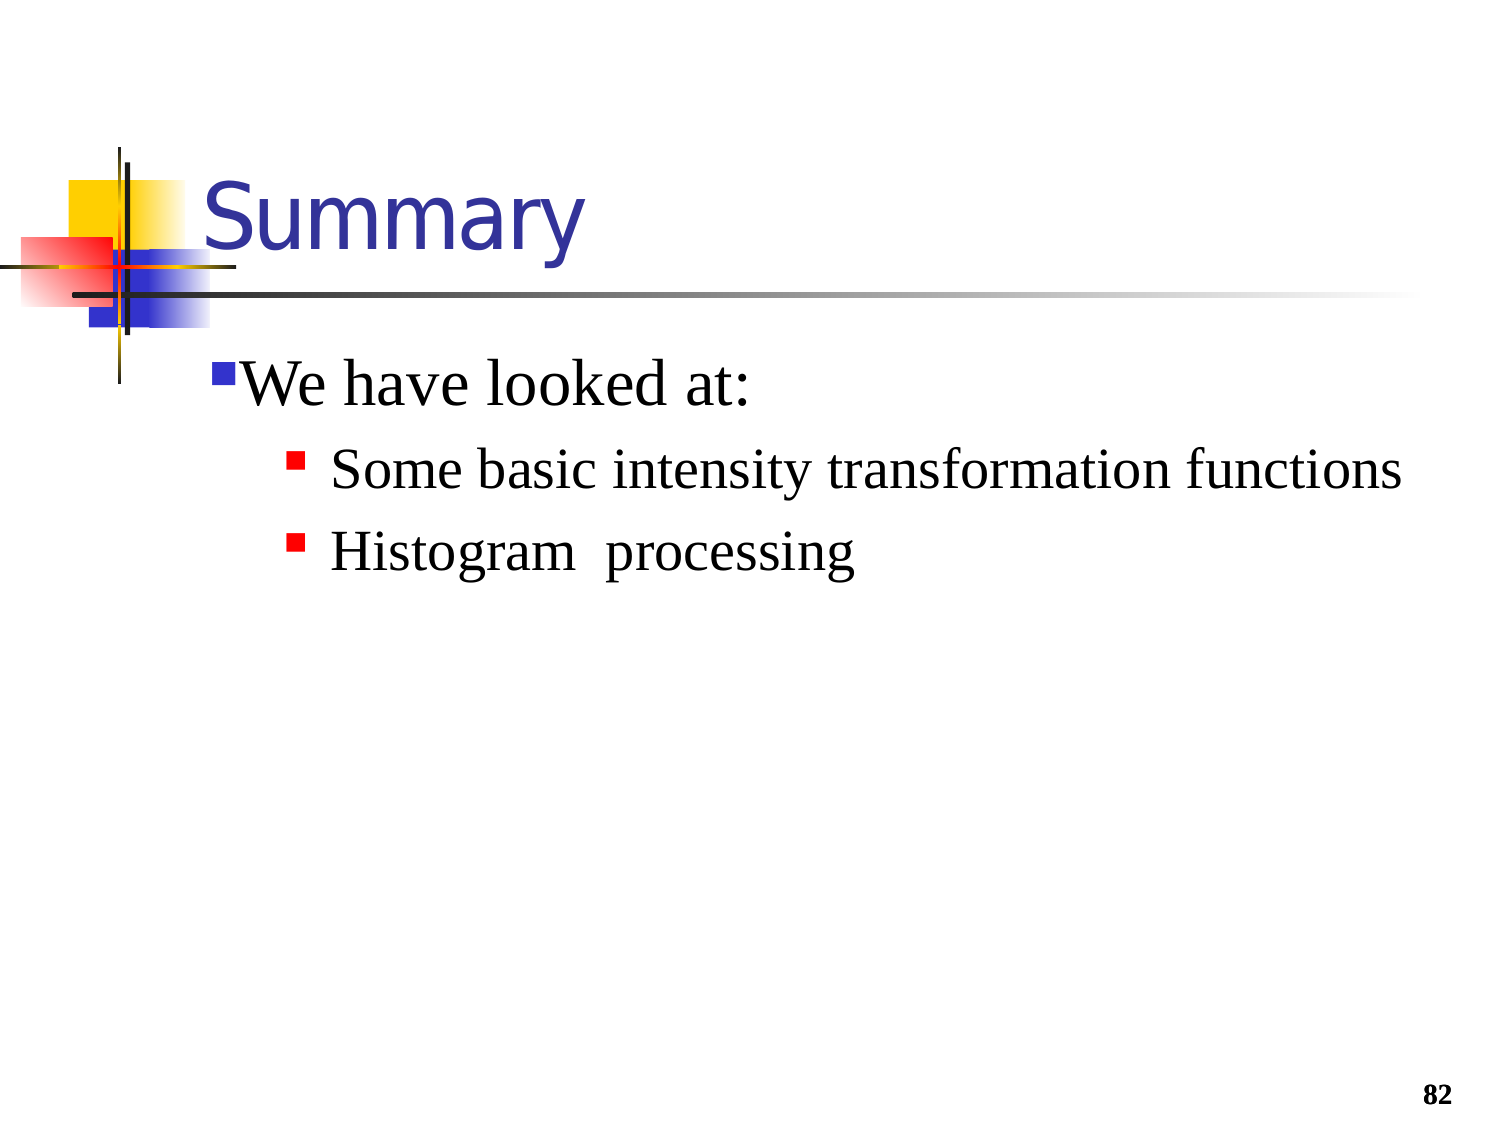

# Summary
We have looked at:
Some basic intensity transformation functions
Histogram  processing
82
82